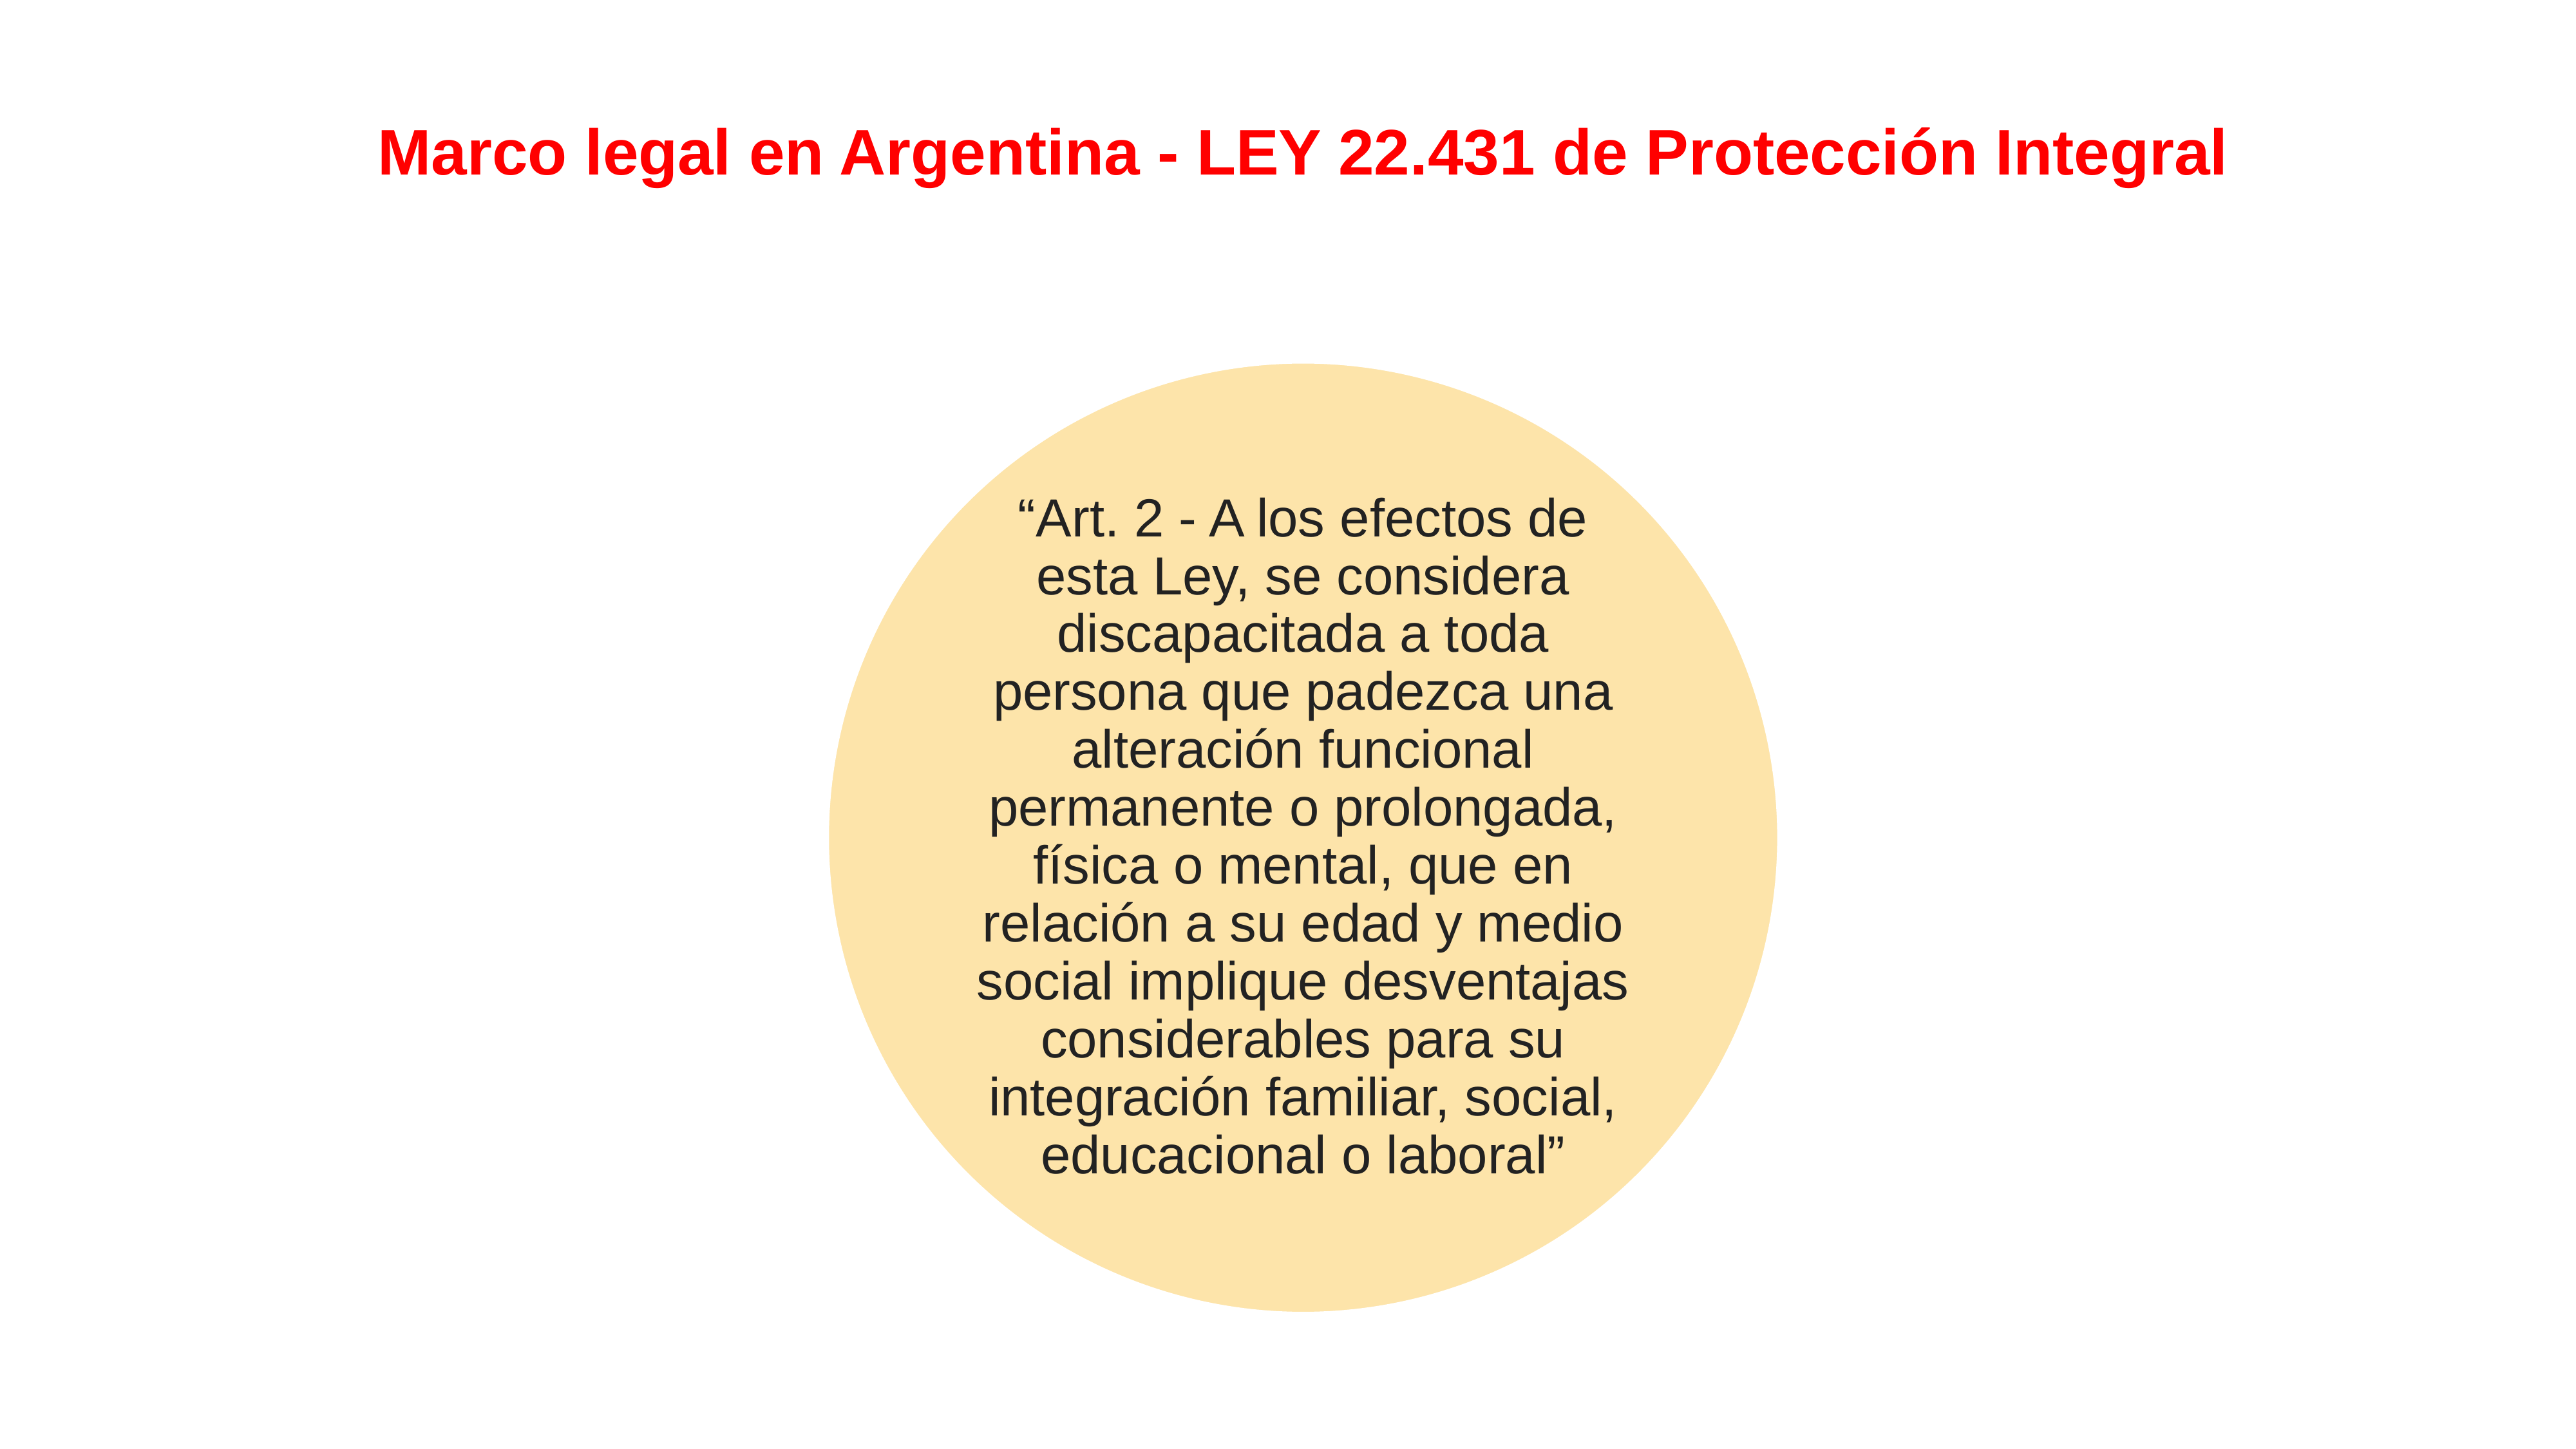

Marco legal en Argentina - LEY 22.431 de Protección Integral
“Art. 2 - A los efectos de esta Ley, se considera discapacitada a toda persona que padezca una alteración funcional permanente o prolongada, física o mental, que en relación a su edad y medio social implique desventajas considerables para su integración familiar, social, educacional o laboral”